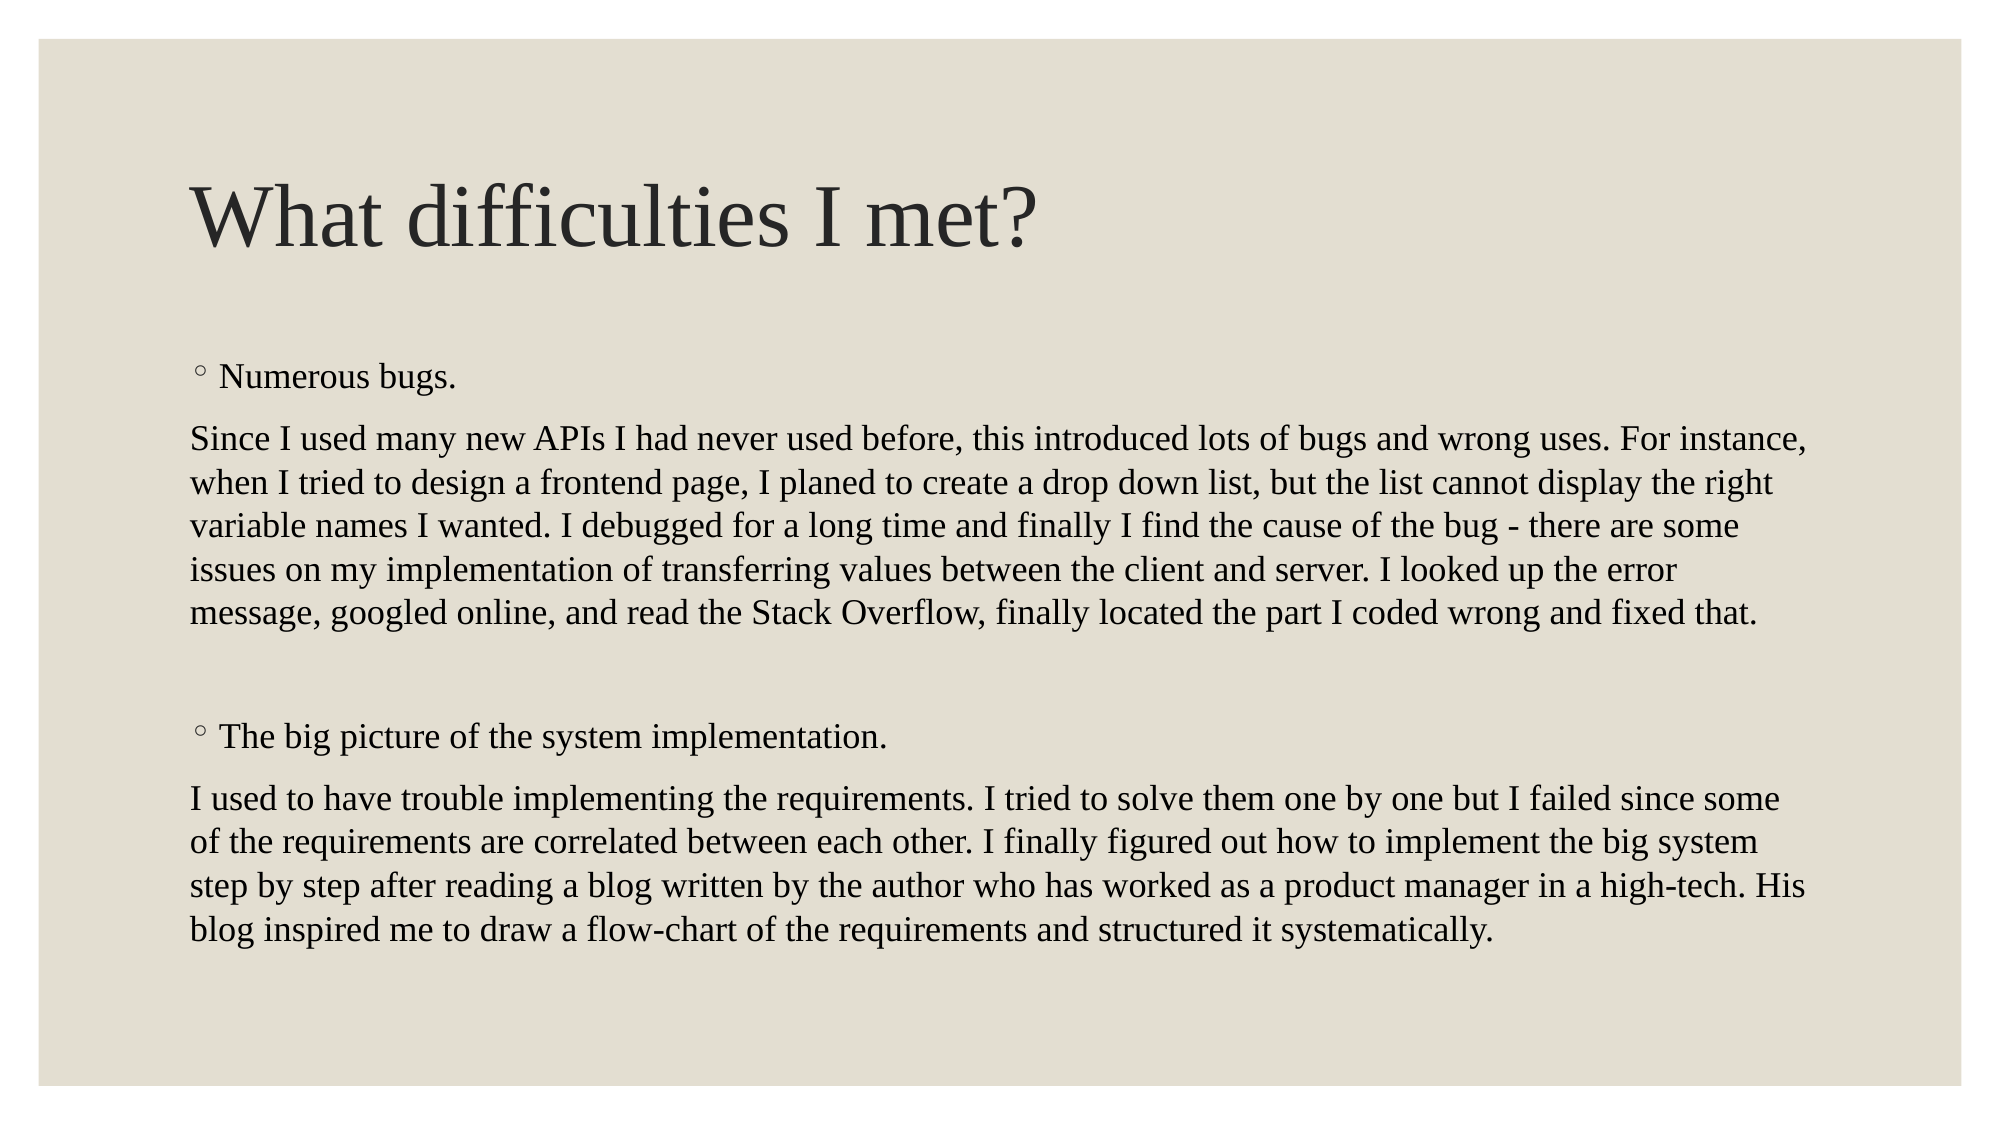

# What difficulties I met?
Numerous bugs.
Since I used many new APIs I had never used before, this introduced lots of bugs and wrong uses. For instance, when I tried to design a frontend page, I planed to create a drop down list, but the list cannot display the right variable names I wanted. I debugged for a long time and finally I find the cause of the bug - there are some issues on my implementation of transferring values between the client and server. I looked up the error message, googled online, and read the Stack Overflow, finally located the part I coded wrong and fixed that.

The big picture of the system implementation.
I used to have trouble implementing the requirements. I tried to solve them one by one but I failed since some of the requirements are correlated between each other. I finally figured out how to implement the big system step by step after reading a blog written by the author who has worked as a product manager in a high-tech. His blog inspired me to draw a flow-chart of the requirements and structured it systematically.